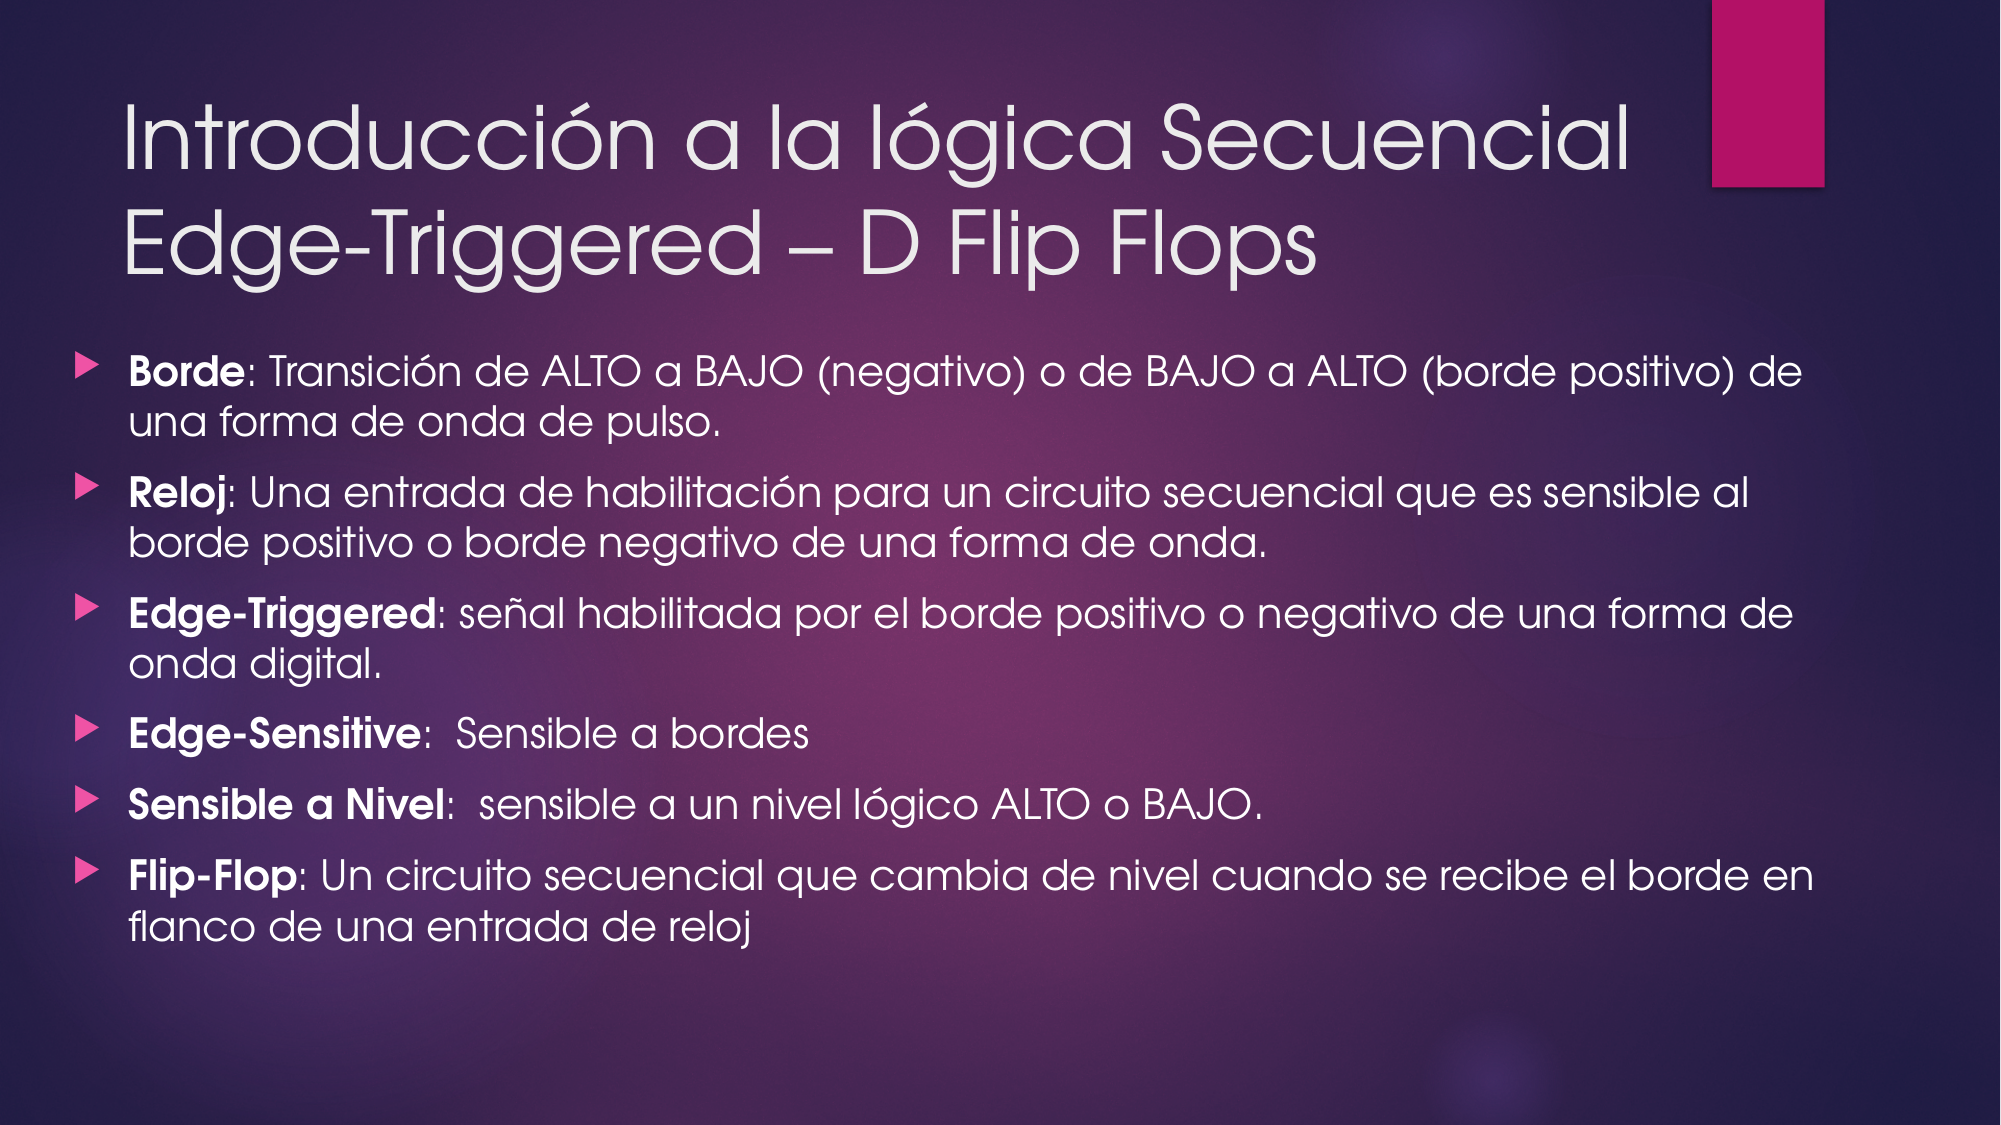

# Introducción a la lógica Secuencial Edge-Triggered – D Flip Flops
Borde: Transición de ALTO a BAJO (negativo) o de BAJO a ALTO (borde positivo) de una forma de onda de pulso.
Reloj: Una entrada de habilitación para un circuito secuencial que es sensible al borde positivo o borde negativo de una forma de onda.
Edge-Triggered: señal habilitada por el borde positivo o negativo de una forma de onda digital.
Edge-Sensitive:  Sensible a bordes
Sensible a Nivel:  sensible a un nivel lógico ALTO o BAJO.
Flip-Flop: Un circuito secuencial que cambia de nivel cuando se recibe el borde en flanco de una entrada de reloj